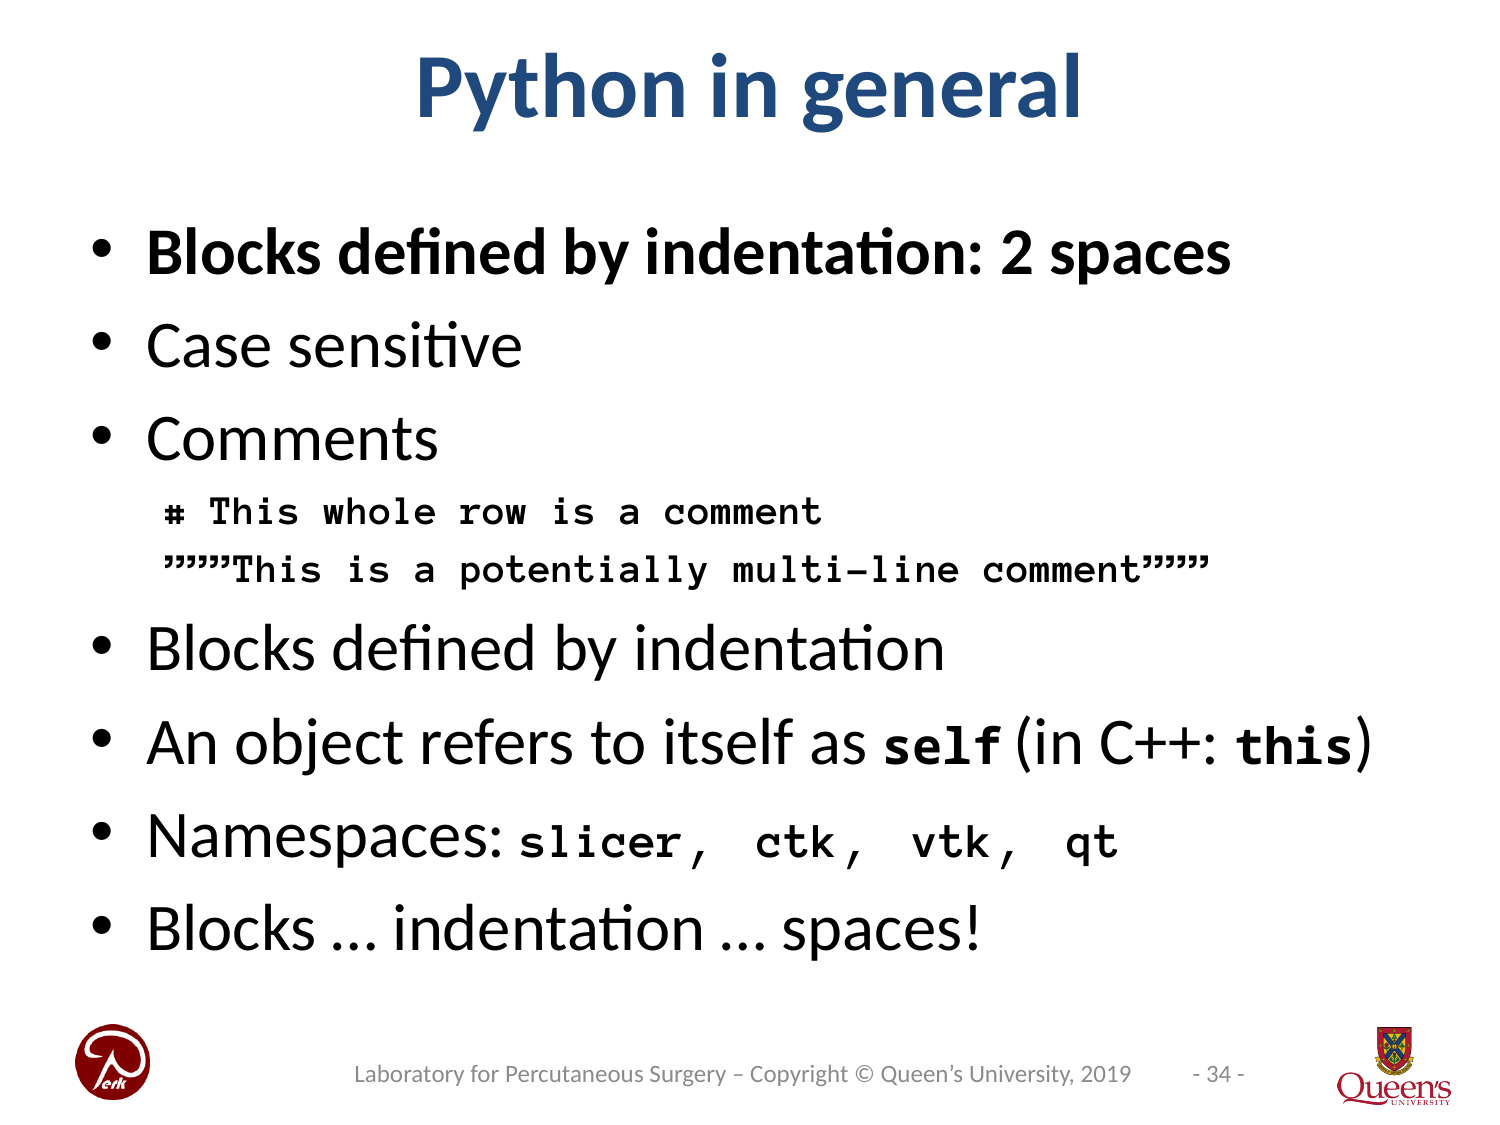

# Python in general
Blocks defined by indentation: 2 spaces
Case sensitive
Comments
# This whole row is a comment
”””This is a potentially multi-line comment”””
Blocks defined by indentation
An object refers to itself as self (in C++: this)
Namespaces: slicer, ctk, vtk, qt
Blocks … indentation … spaces!

Laboratory for Percutaneous Surgery – Copyright © Queen’s University, 2019
- 34 -